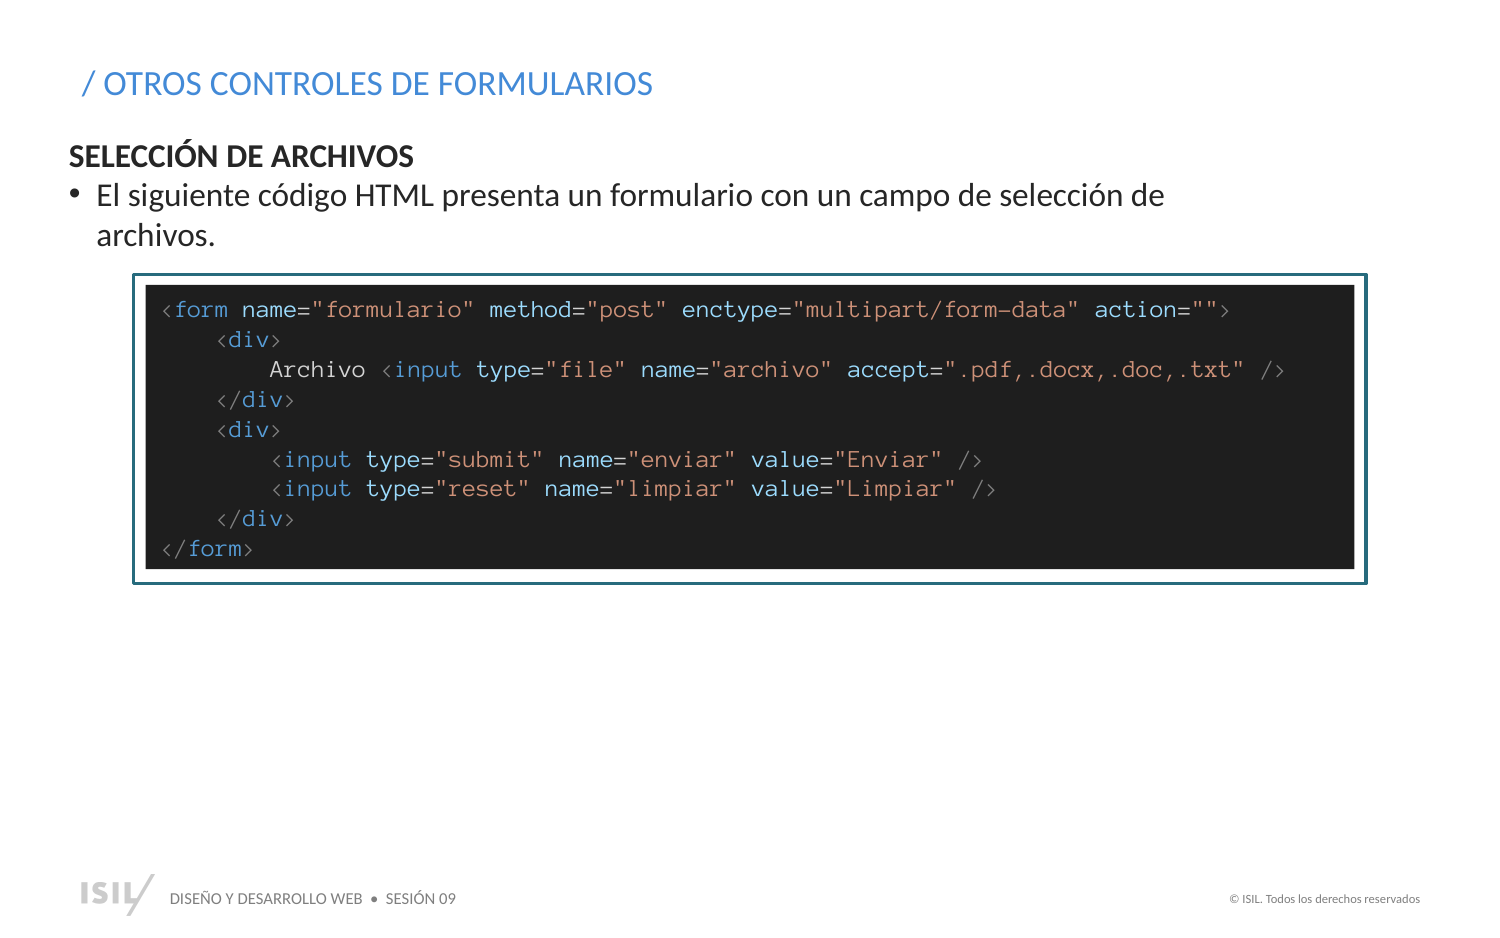

/ OTROS CONTROLES DE FORMULARIOS
SELECCIÓN DE ARCHIVOS
El siguiente código HTML presenta un formulario con un campo de selección de archivos.
≈¬¬¬ççç
<form name="formulario" method="post" enctype="multipart/form-data" action="">
    <div>
        Archivo <input type="file" name="archivo" accept=".pdf,.docx,.doc,.txt" />
    </div>
    <div>
        <input type="submit" name="enviar" value="Enviar" />
        <input type="reset" name="limpiar" value="Limpiar" />
    </div>
</form>